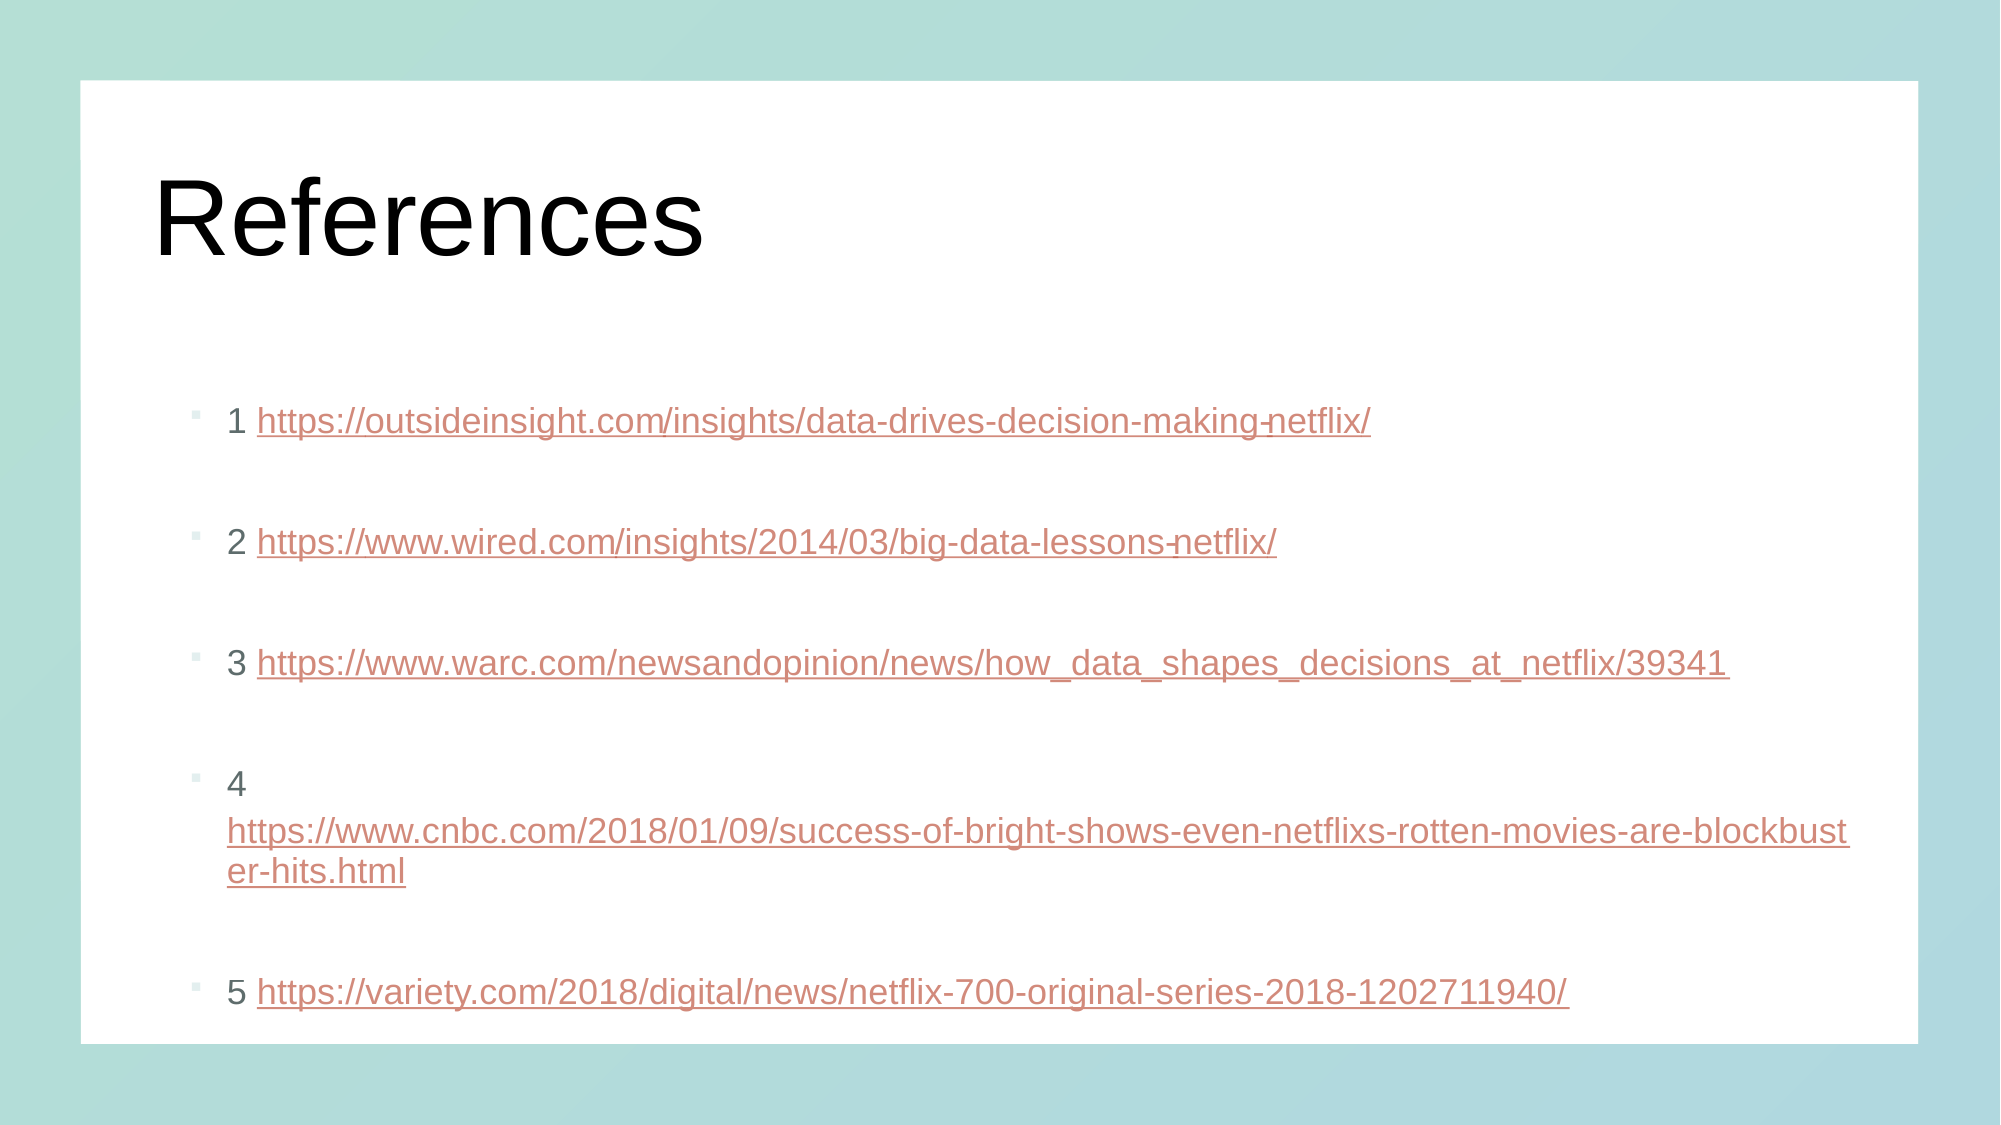

# References

1 https://outsideinsight.com/insights/data-drives-decision-making-netflix/

2 https://www.wired.com/insights/2014/03/big-data-lessons-netflix/

3 https://www.warc.com/newsandopinion/news/how_data_shapes_decisions_at_netflix/39341

4 https://www.cnbc.com/2018/01/09/success-of-bright-shows-even-netflixs-rotten-movies-are-blockbuster-hits.html

5 https://variety.com/2018/digital/news/netflix-700-original-series-2018-1202711940/